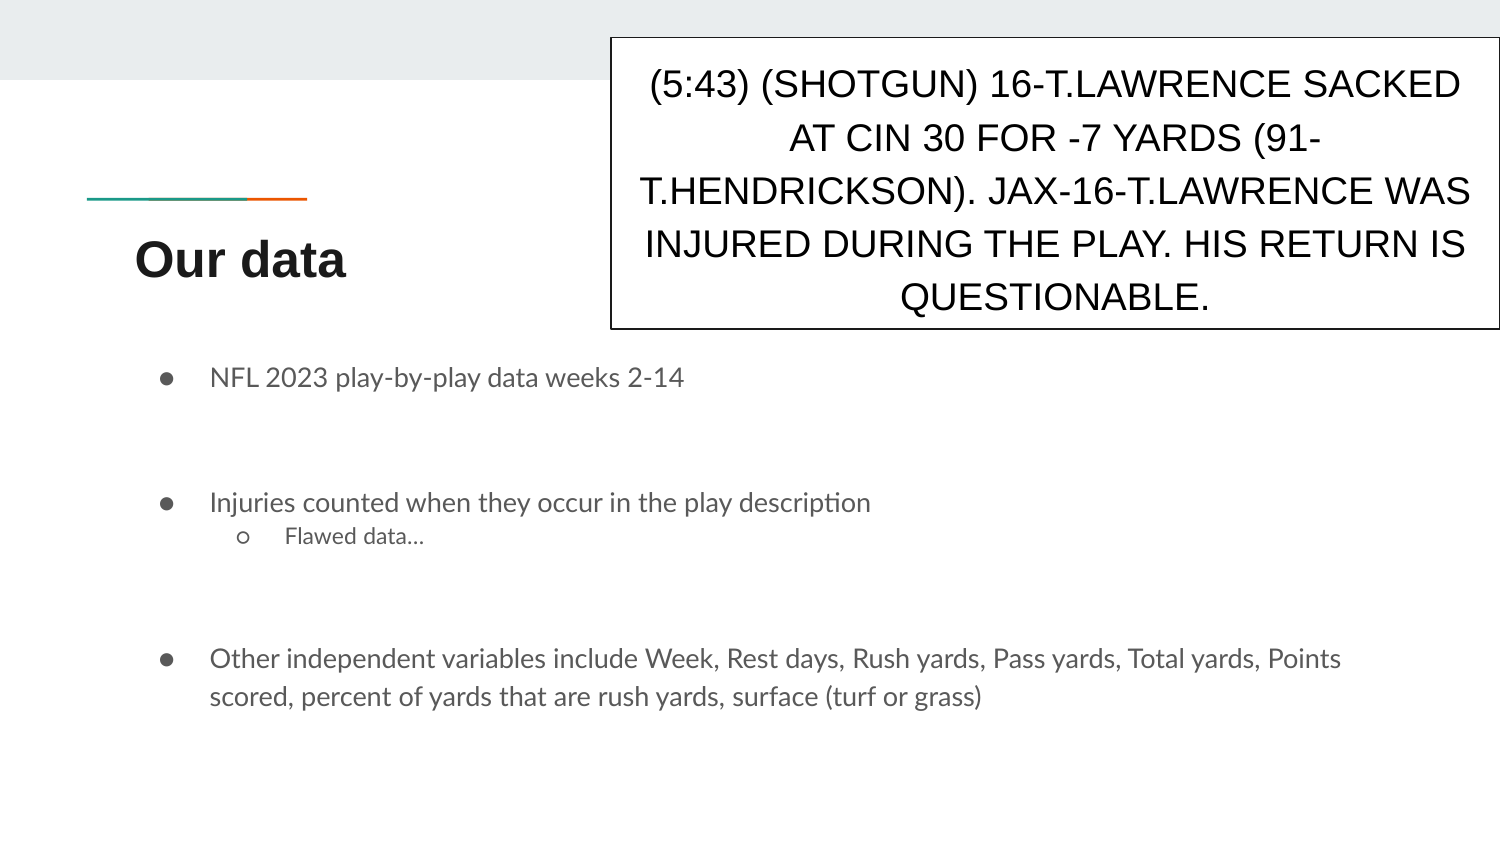

(5:43) (SHOTGUN) 16-T.LAWRENCE SACKED AT CIN 30 FOR -7 YARDS (91-T.HENDRICKSON). JAX-16-T.LAWRENCE WAS INJURED DURING THE PLAY. HIS RETURN IS QUESTIONABLE.

# Our data
NFL 2023 play-by-play data weeks 2-14

Injuries counted when they occur in the play description
Flawed data…

Other independent variables include Week, Rest days, Rush yards, Pass yards, Total yards, Points scored, percent of yards that are rush yards, surface (turf or grass)